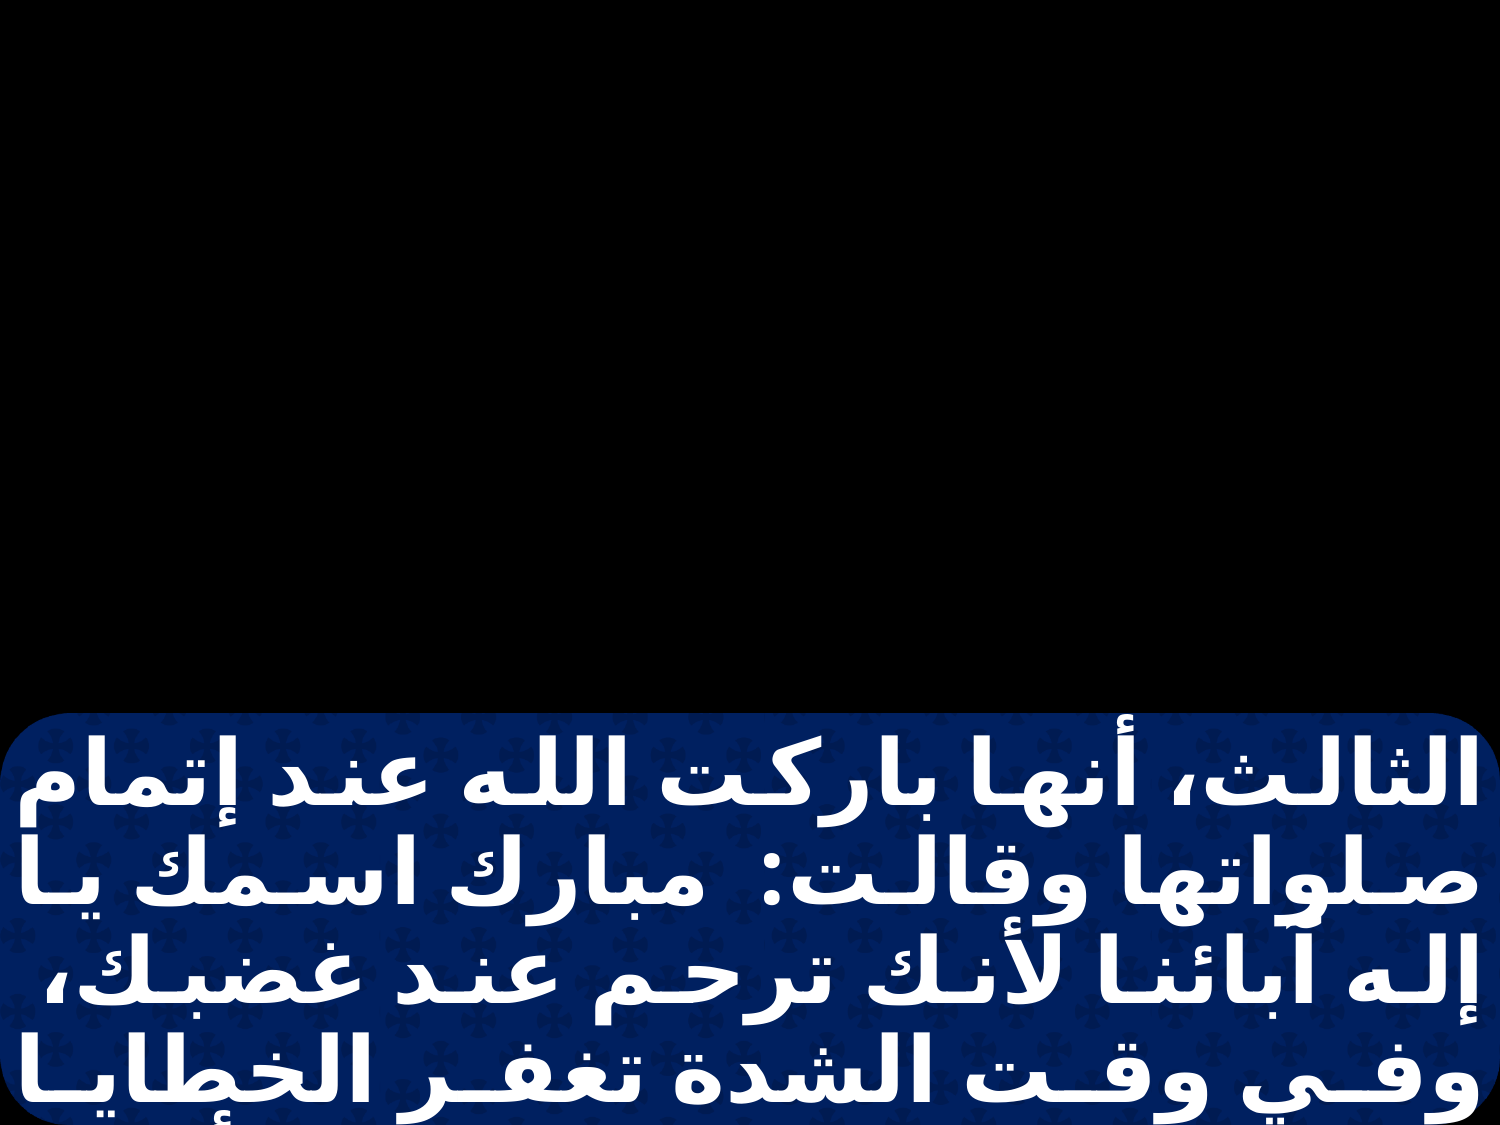

الثالث، أنها باركت الله عند إتمام صلواتها وقالت:  مبارك اسمك يا إله آبائنا لأنك ترحم عند غضبك،  وفي وقت الشدة تغفر الخطايا للذين يدعونك. فإليك  يا رب أوجه وجهي، ونحوك أرفع عيني. وأسألك يا